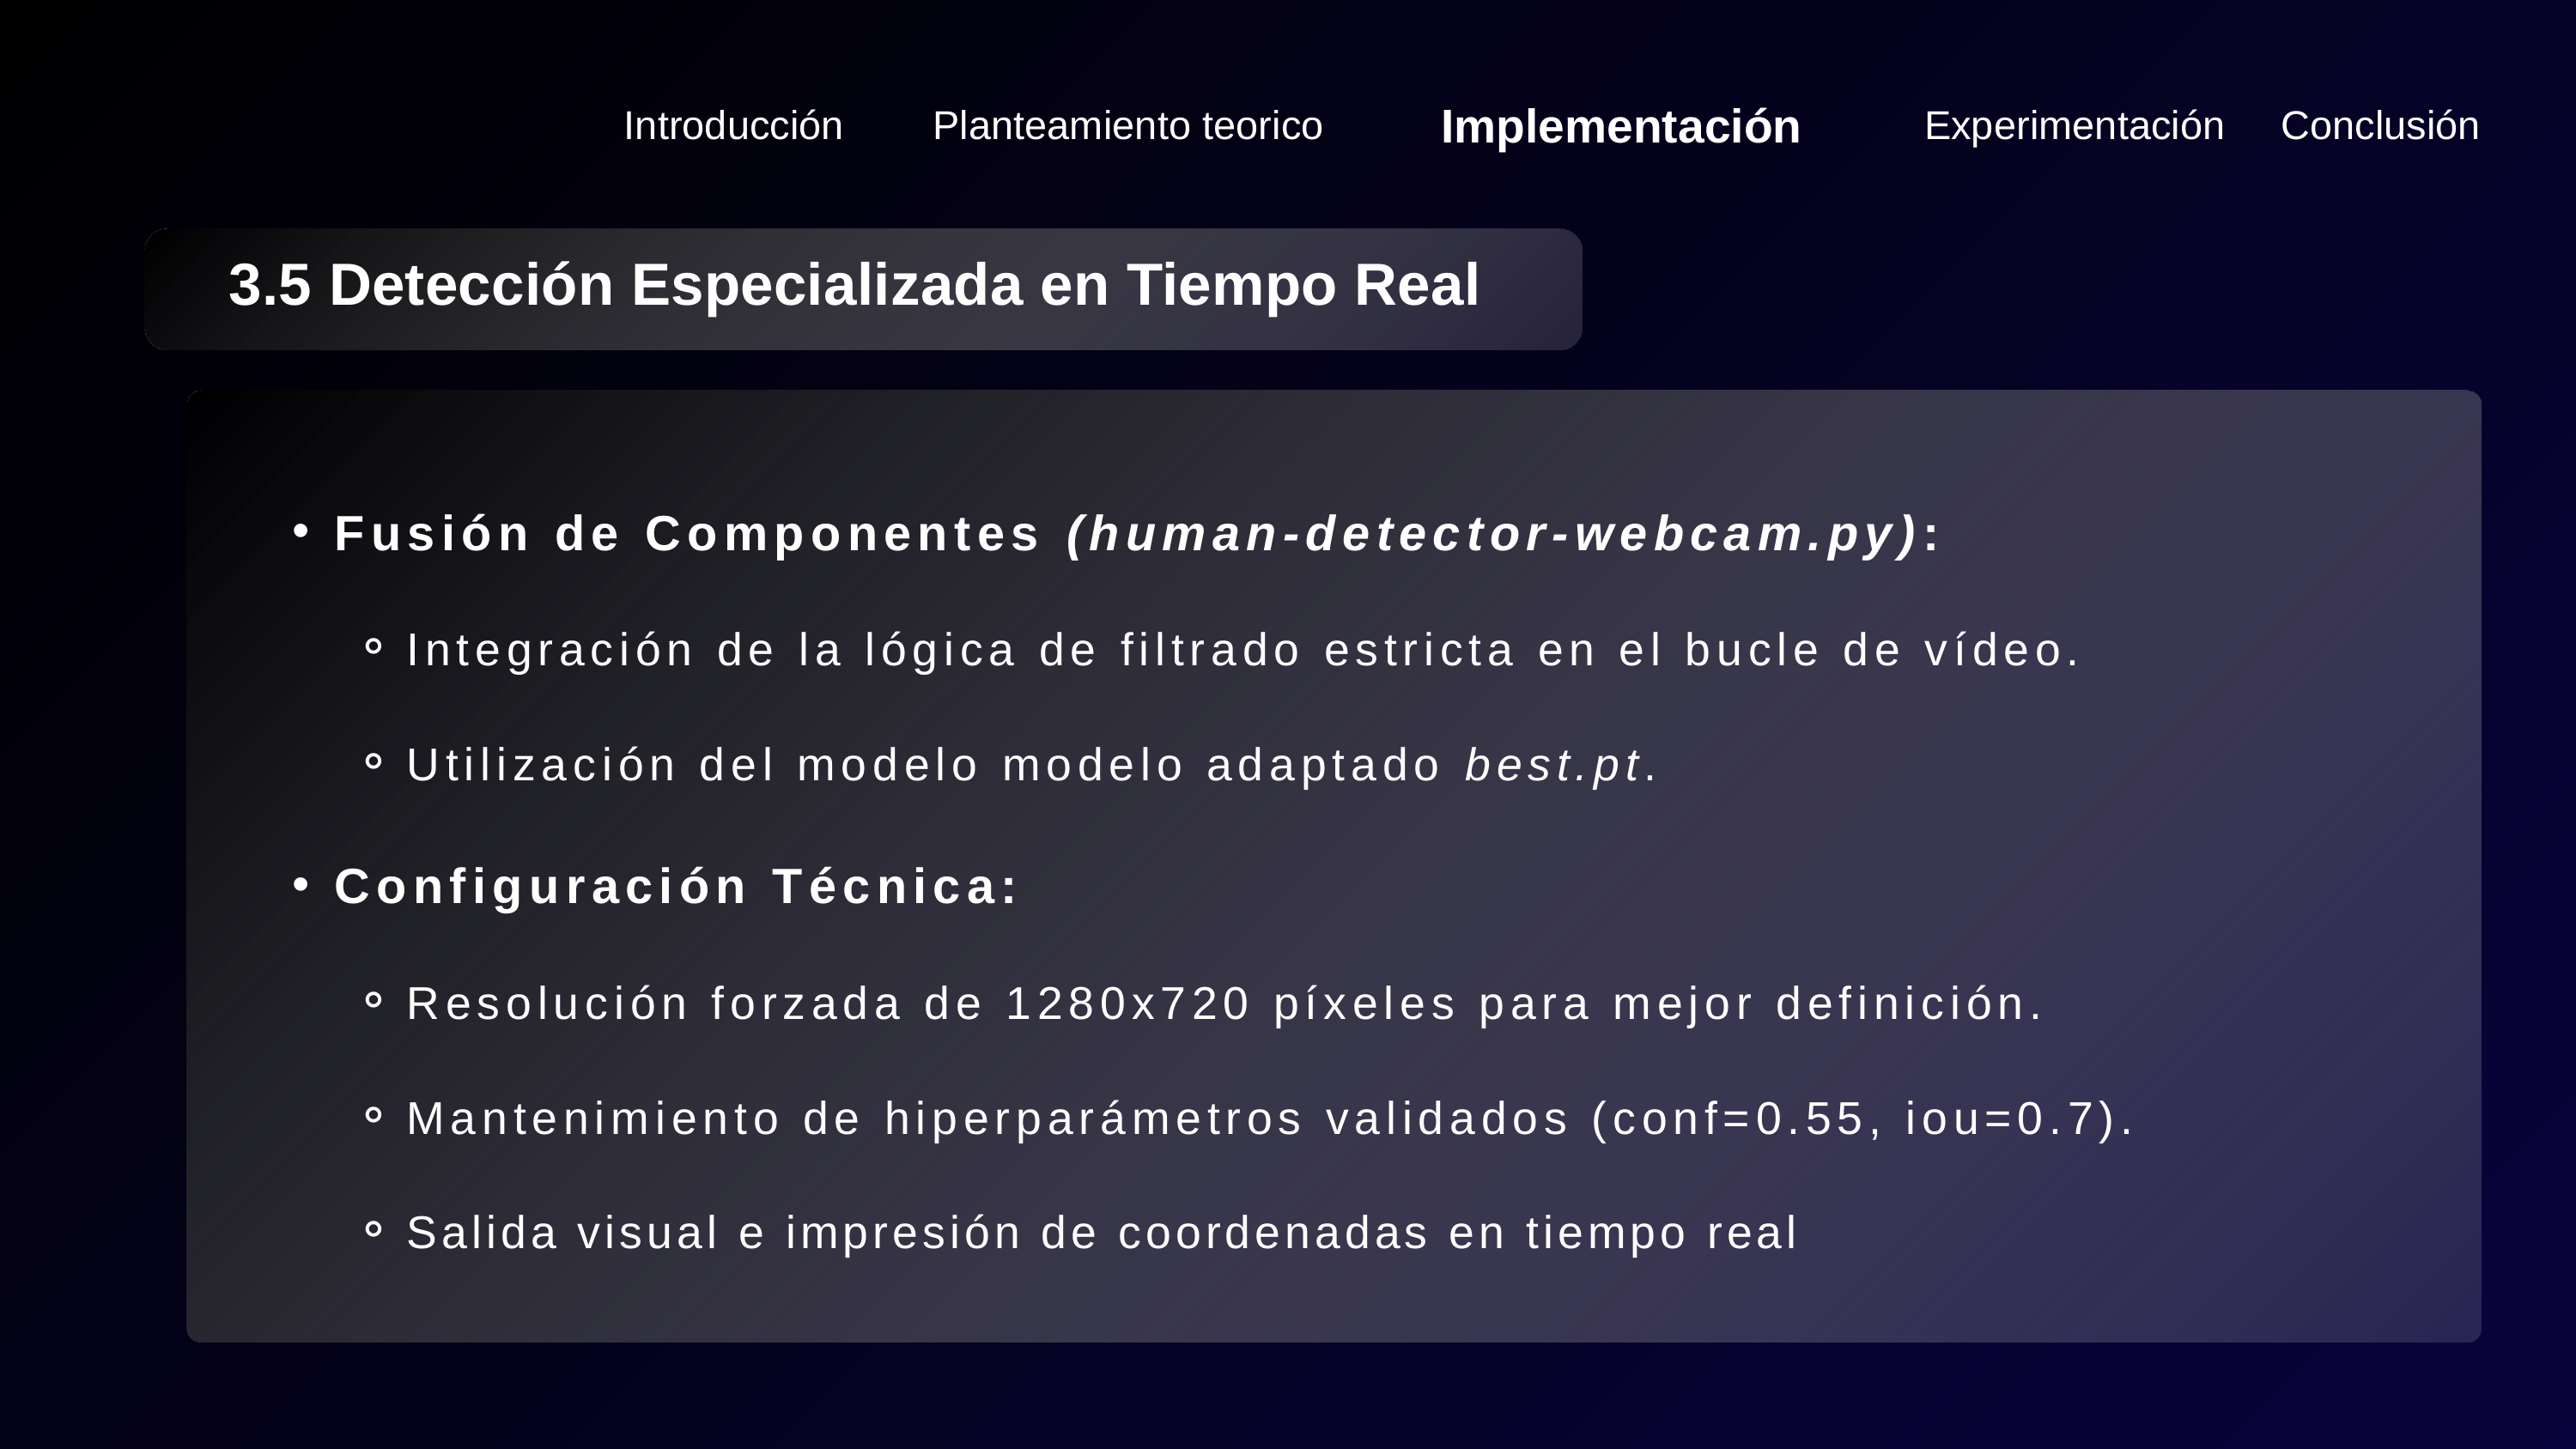

Implementación
Introducción
Conclusión
Planteamiento teorico
Experimentación

3.5 Detección Especializada en Tiempo Real

Fusión de Componentes (human-detector-webcam.py):
Integración de la lógica de filtrado estricta en el bucle de vídeo.
Utilización del modelo modelo adaptado best.pt.
Configuración Técnica:
Resolución forzada de 1280x720 píxeles para mejor definición.
Mantenimiento de hiperparámetros validados (conf=0.55, iou=0.7).
Salida visual e impresión de coordenadas en tiempo real